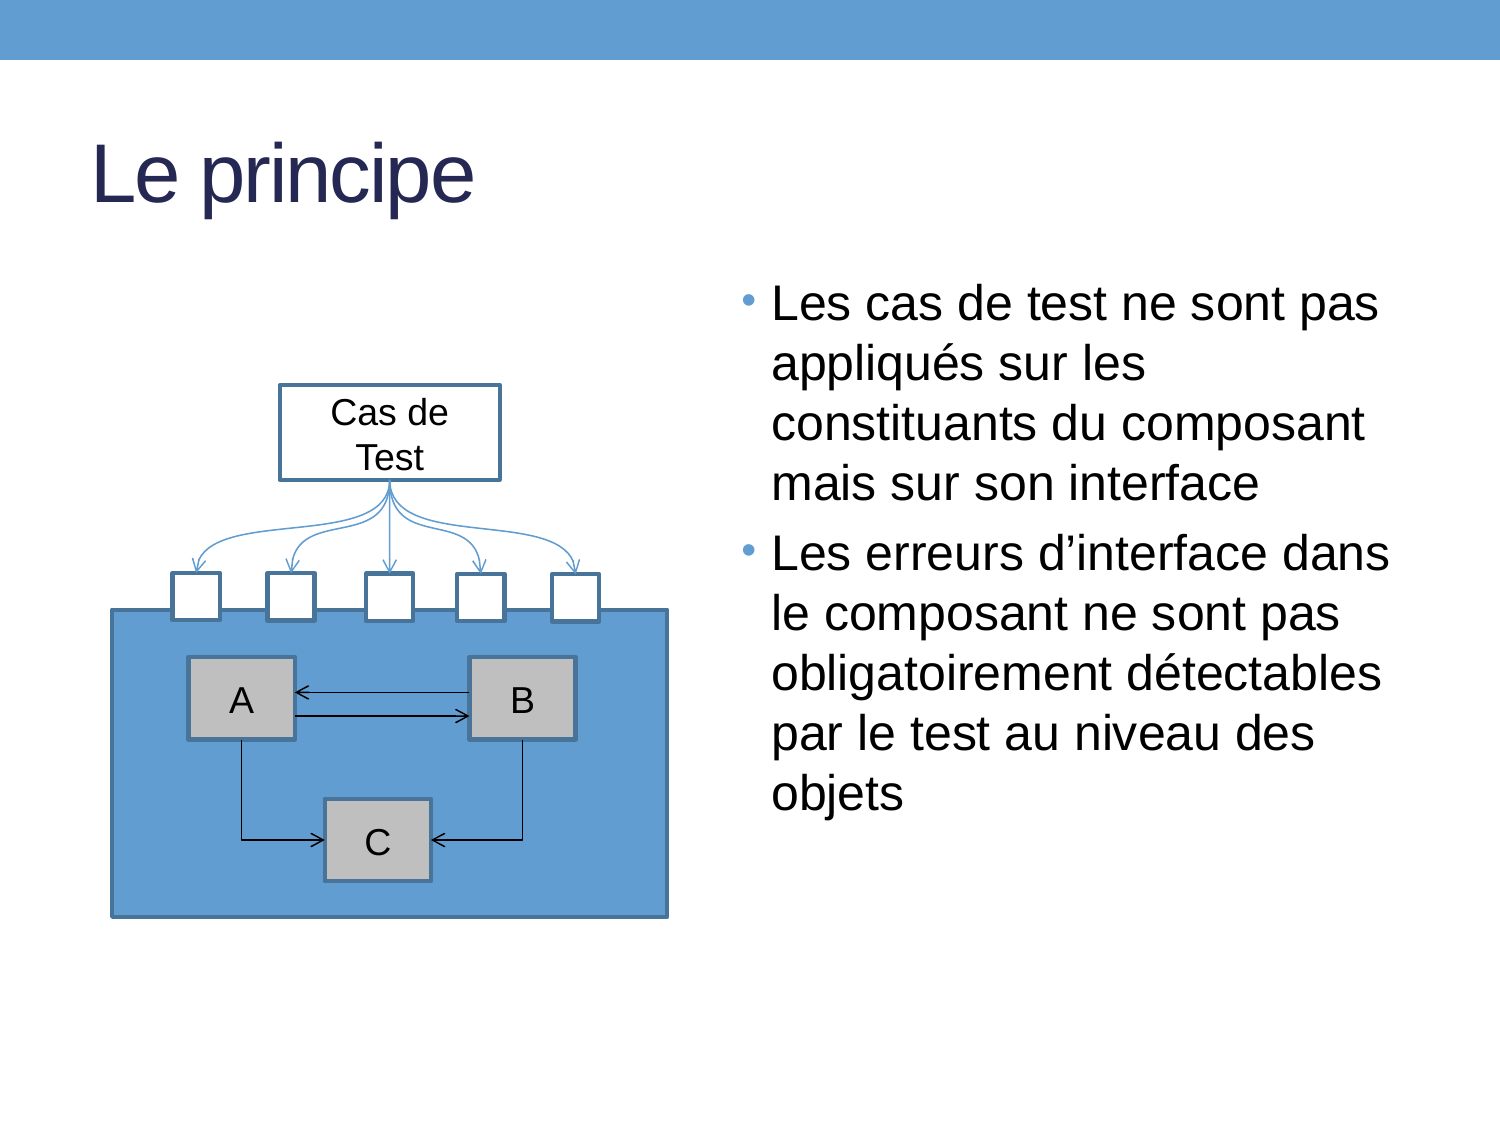

# Le principe
Les cas de test ne sont pas appliqués sur les constituants du composant mais sur son interface
Les erreurs d’interface dans le composant ne sont pas obligatoirement détectables par le test au niveau des objets
Cas de Test

A
B
C